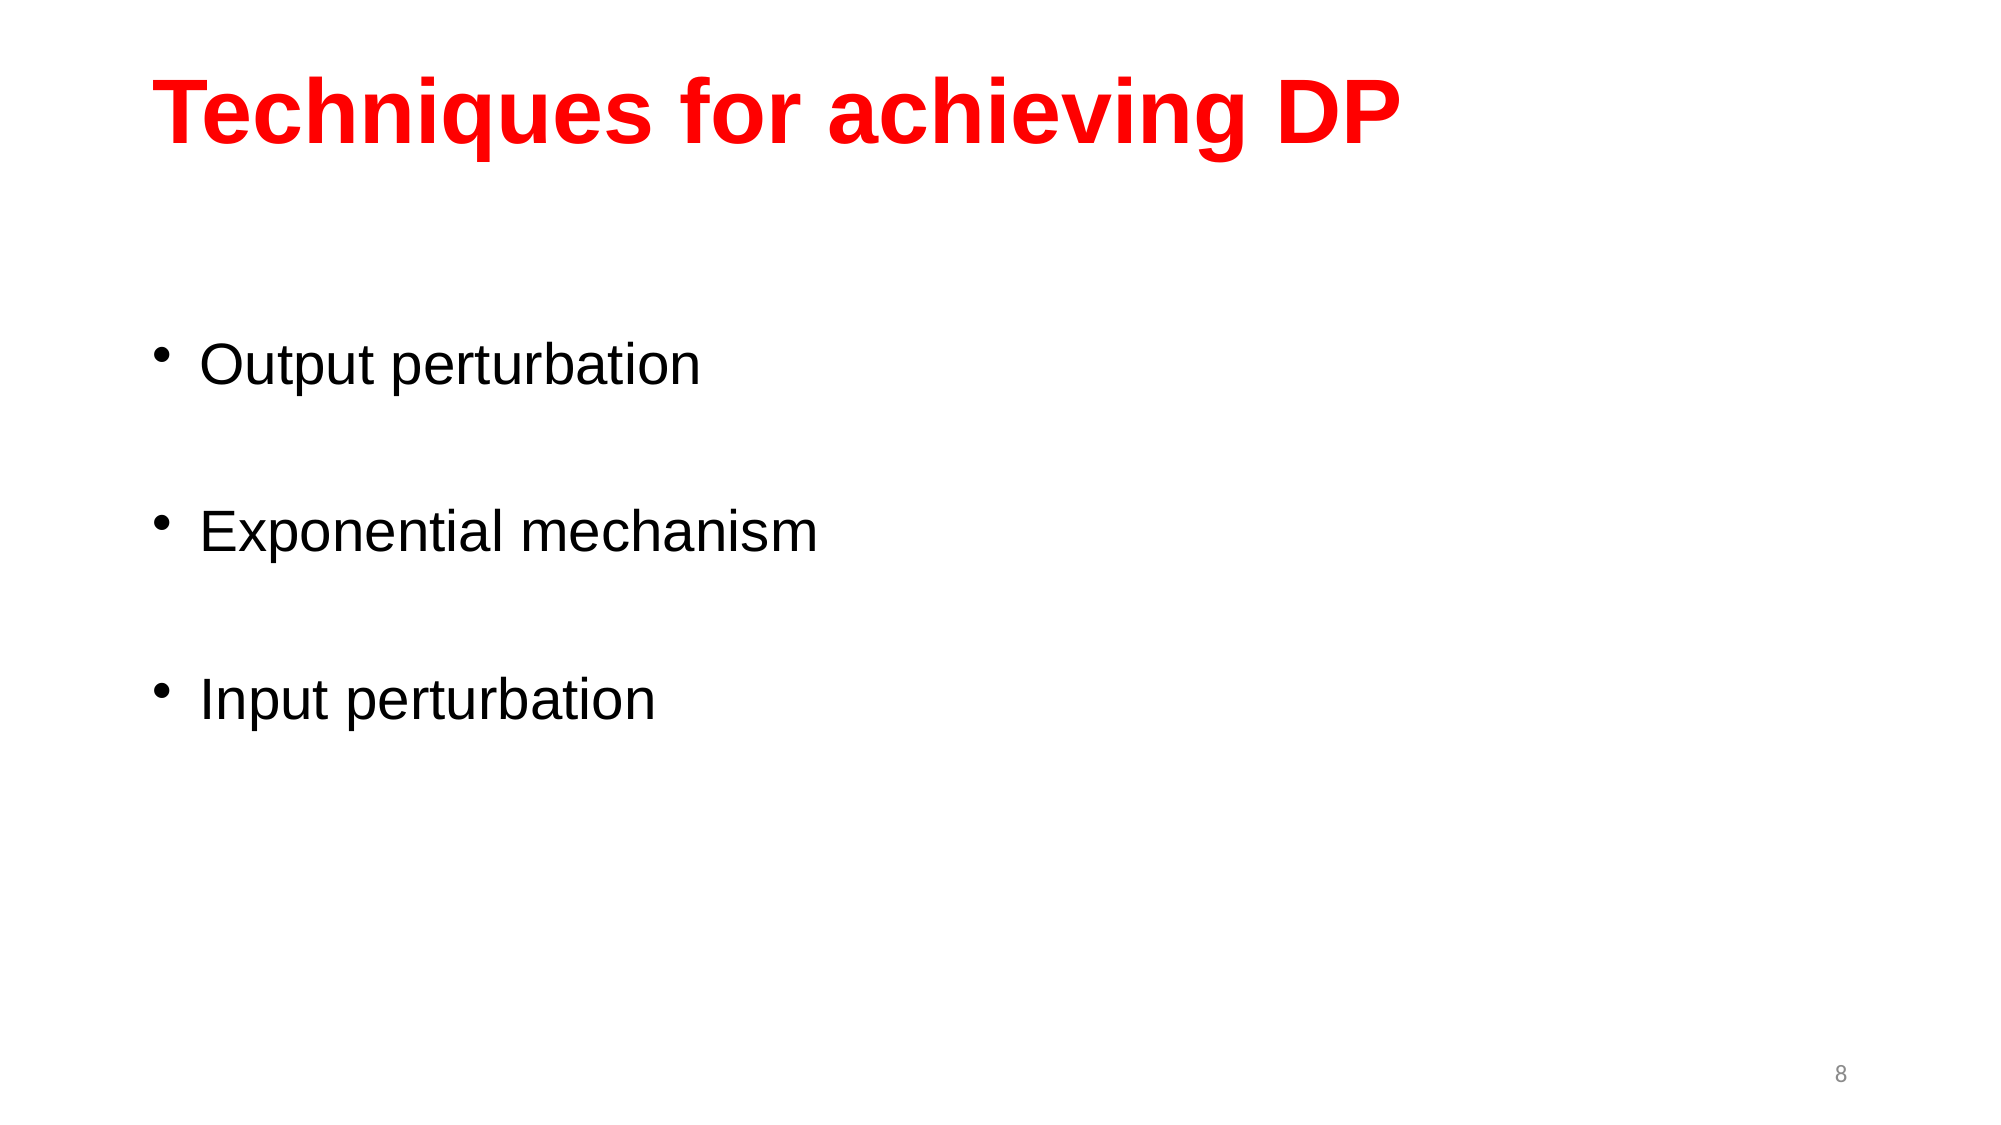

# Techniques for achieving DP
Output perturbation

Exponential mechanism

Input perturbation

8